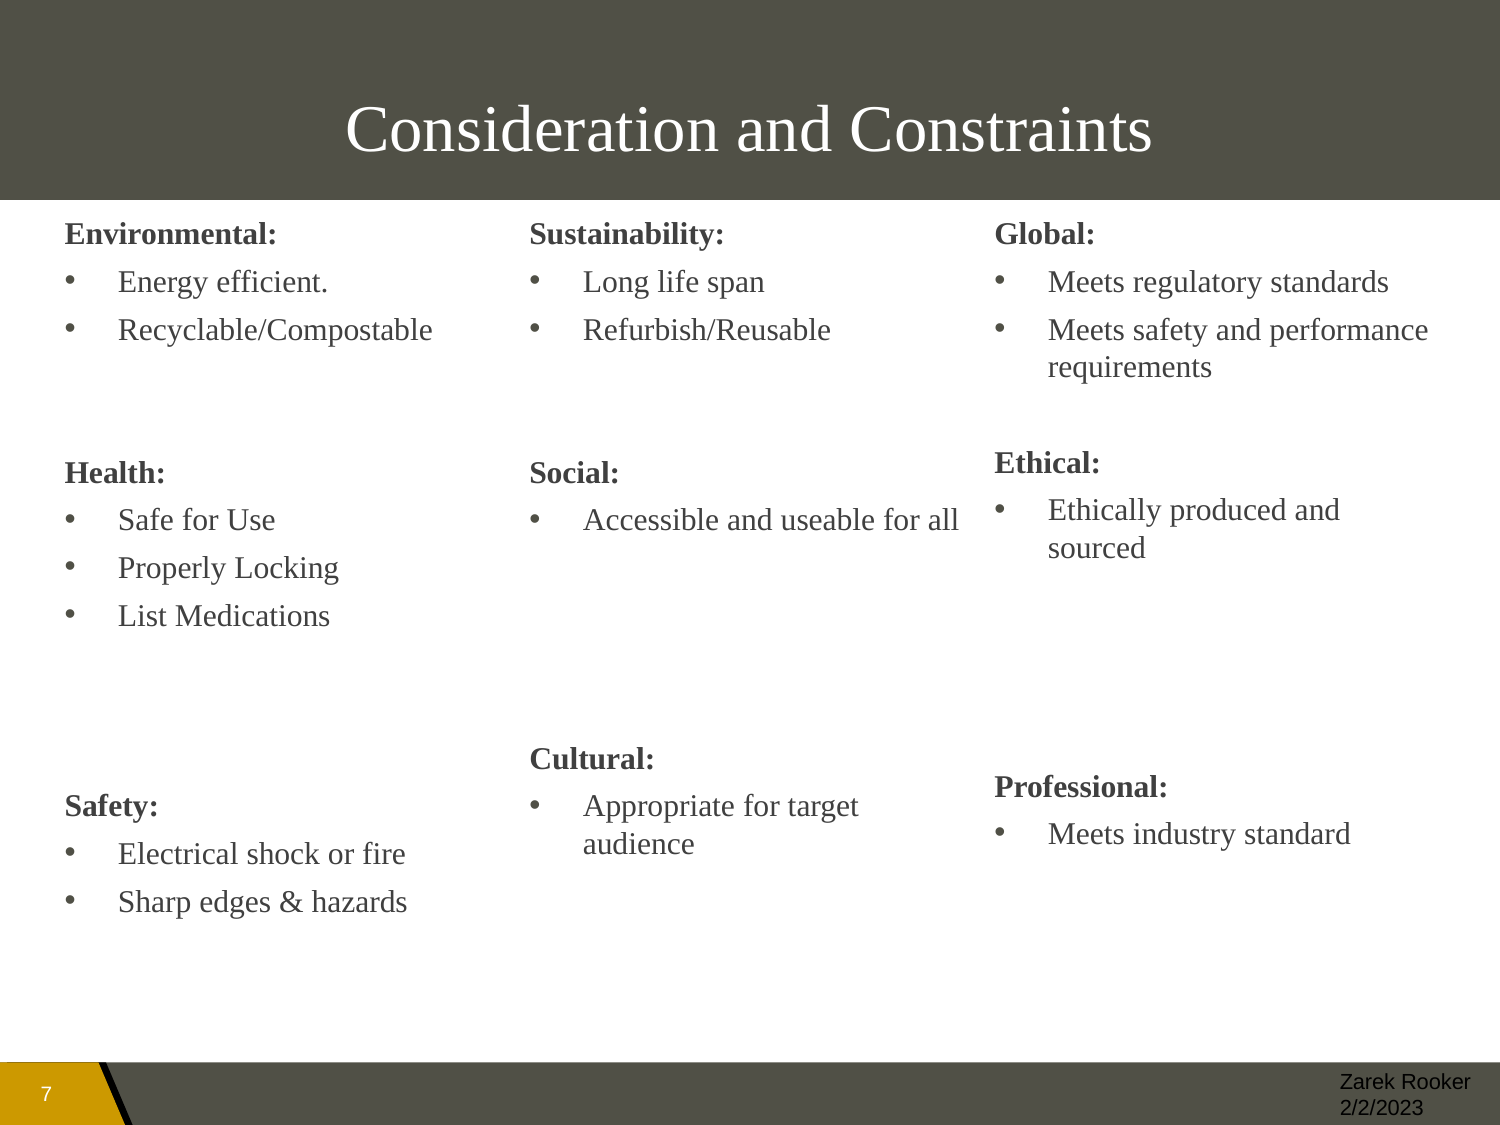

# Consideration and Constraints
Environmental:
Energy efficient.
Recyclable/Compostable

Health:
Safe for Use
Properly Locking
List Medications

Safety:
Electrical shock or fire
Sharp edges & hazards
Sustainability:
Long life span
Refurbish/Reusable

Social:
Accessible and useable for all

Cultural:
Appropriate for target audience

Global:
Meets regulatory standards
Meets safety and performance requirements

Ethical:
Ethically produced and sourced

Professional:
Meets industry standard

Zarek Rooker
2/2/2023